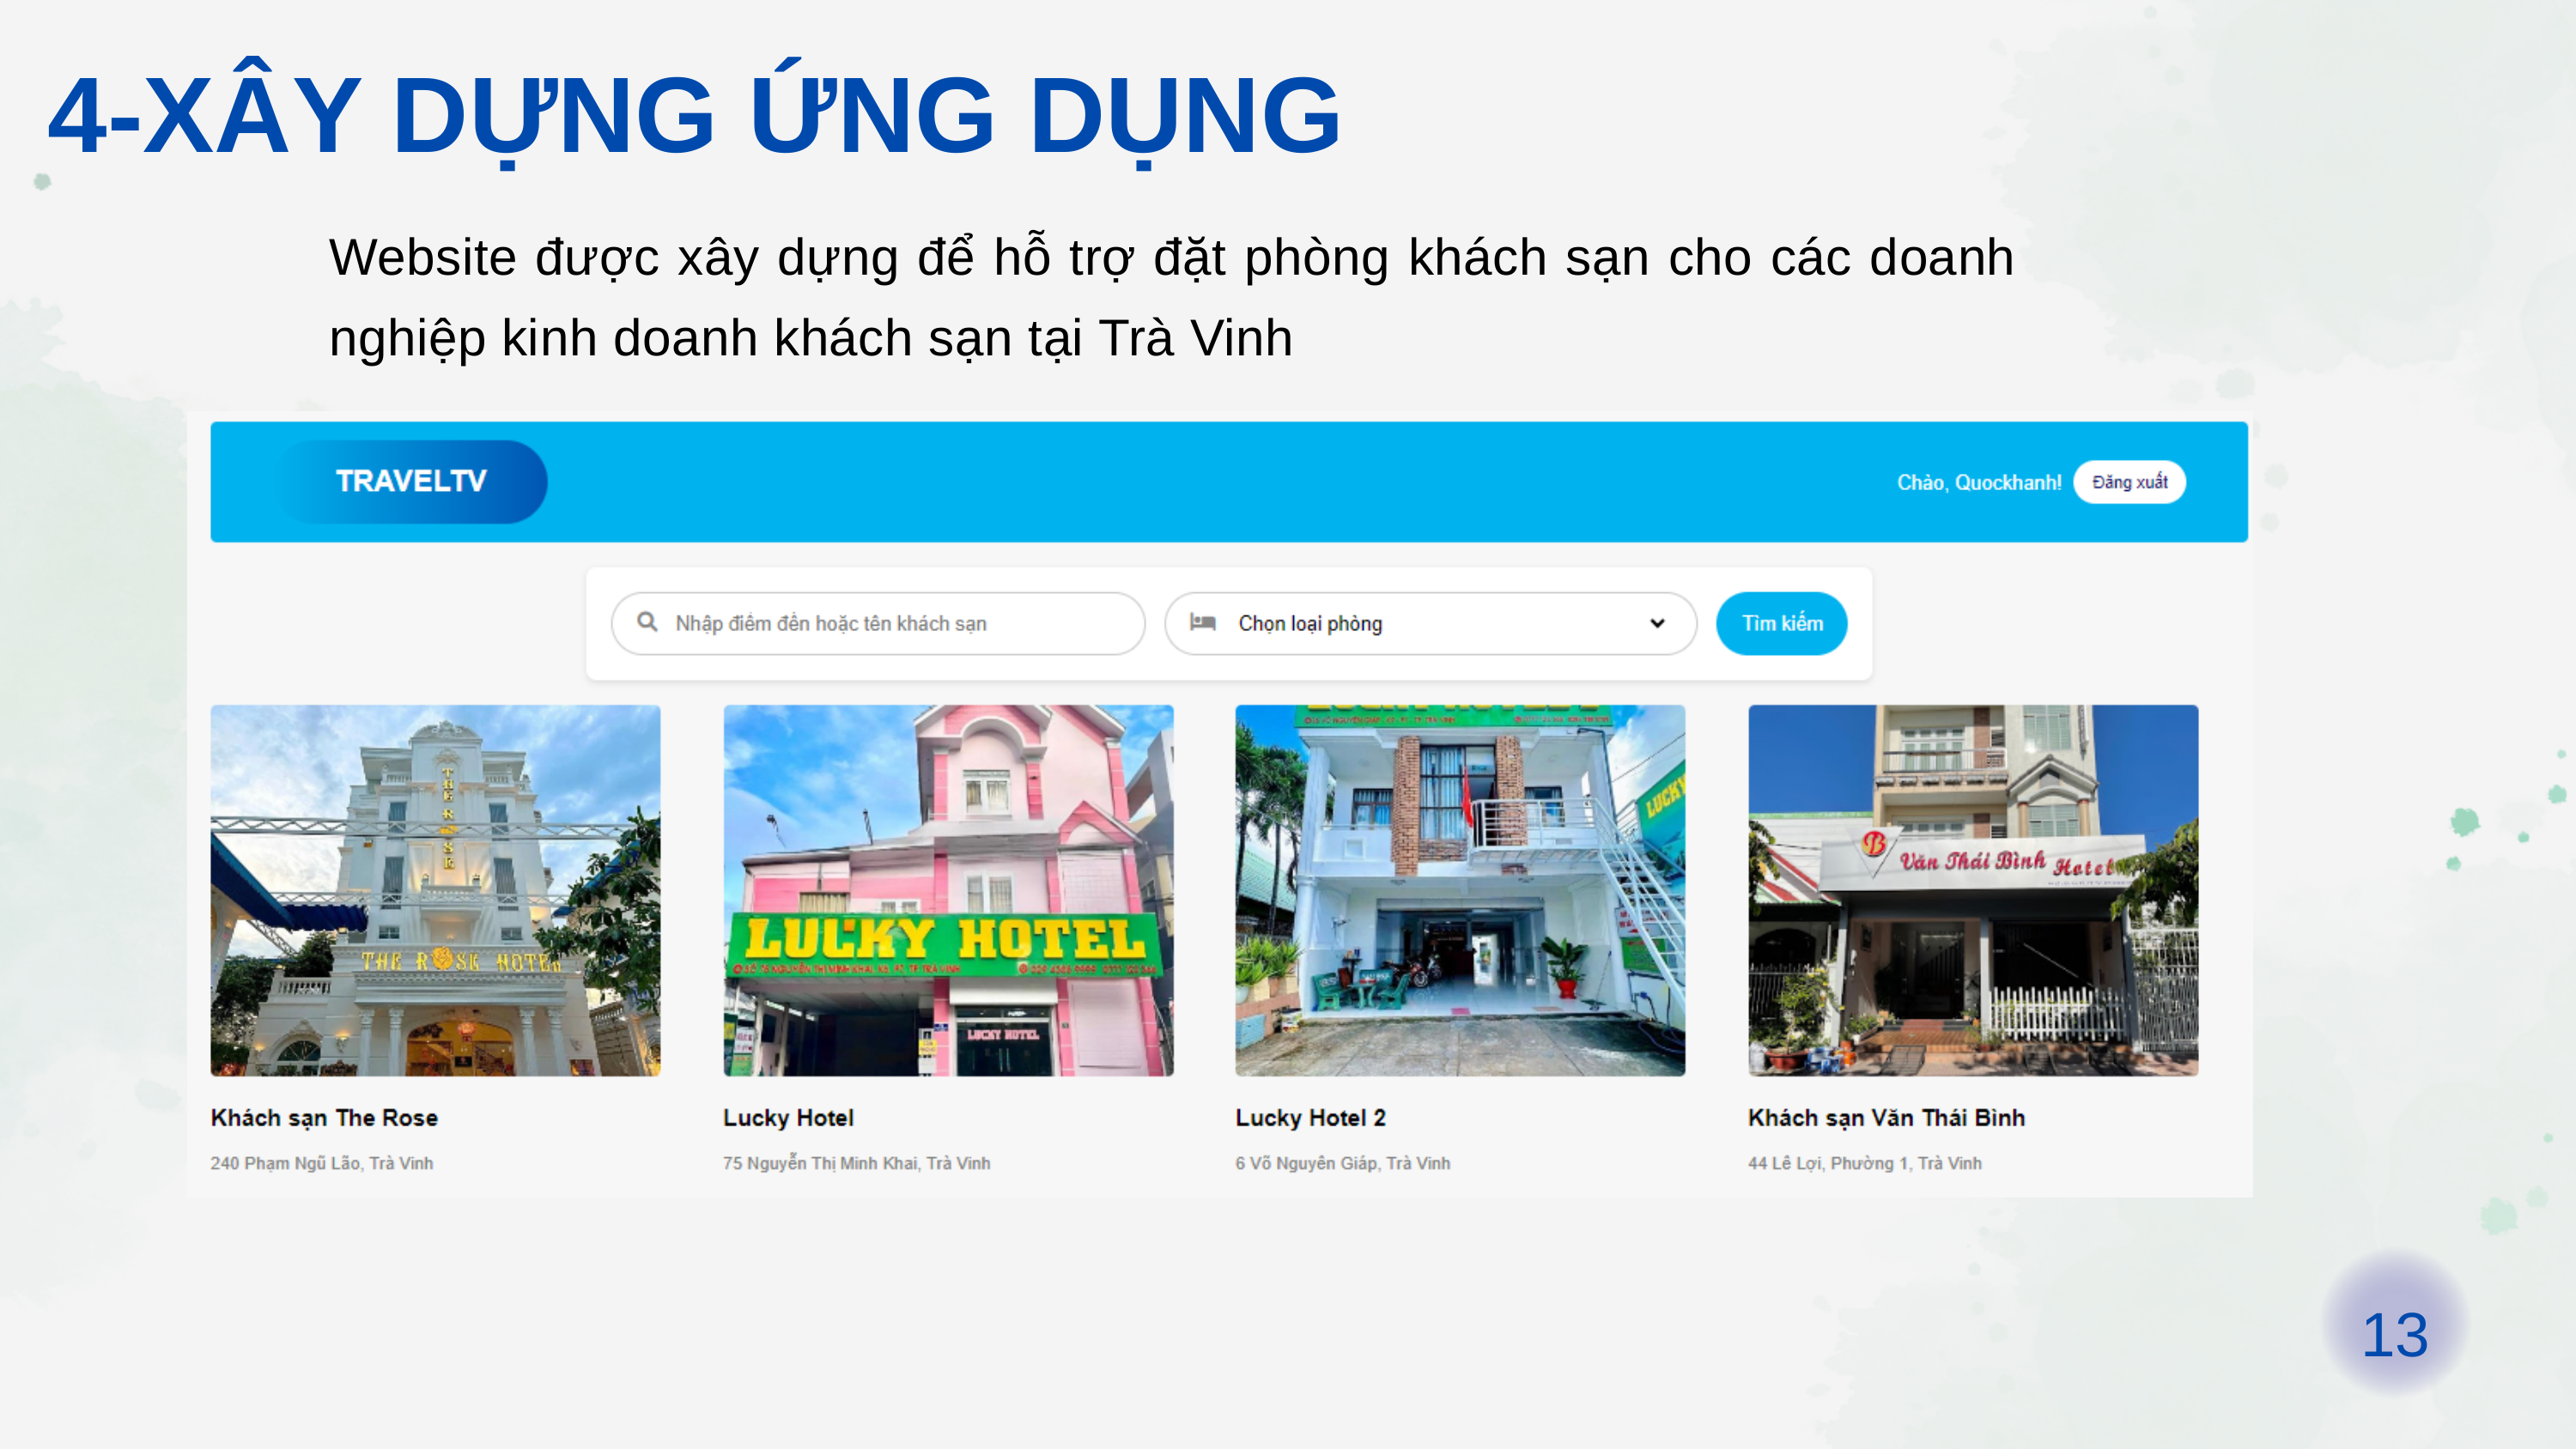

4-XÂY DỰNG ỨNG DỤNG

Website được xây dựng để hỗ trợ đặt phòng khách sạn cho các doanh nghiệp kinh doanh khách sạn tại Trà Vinh

13